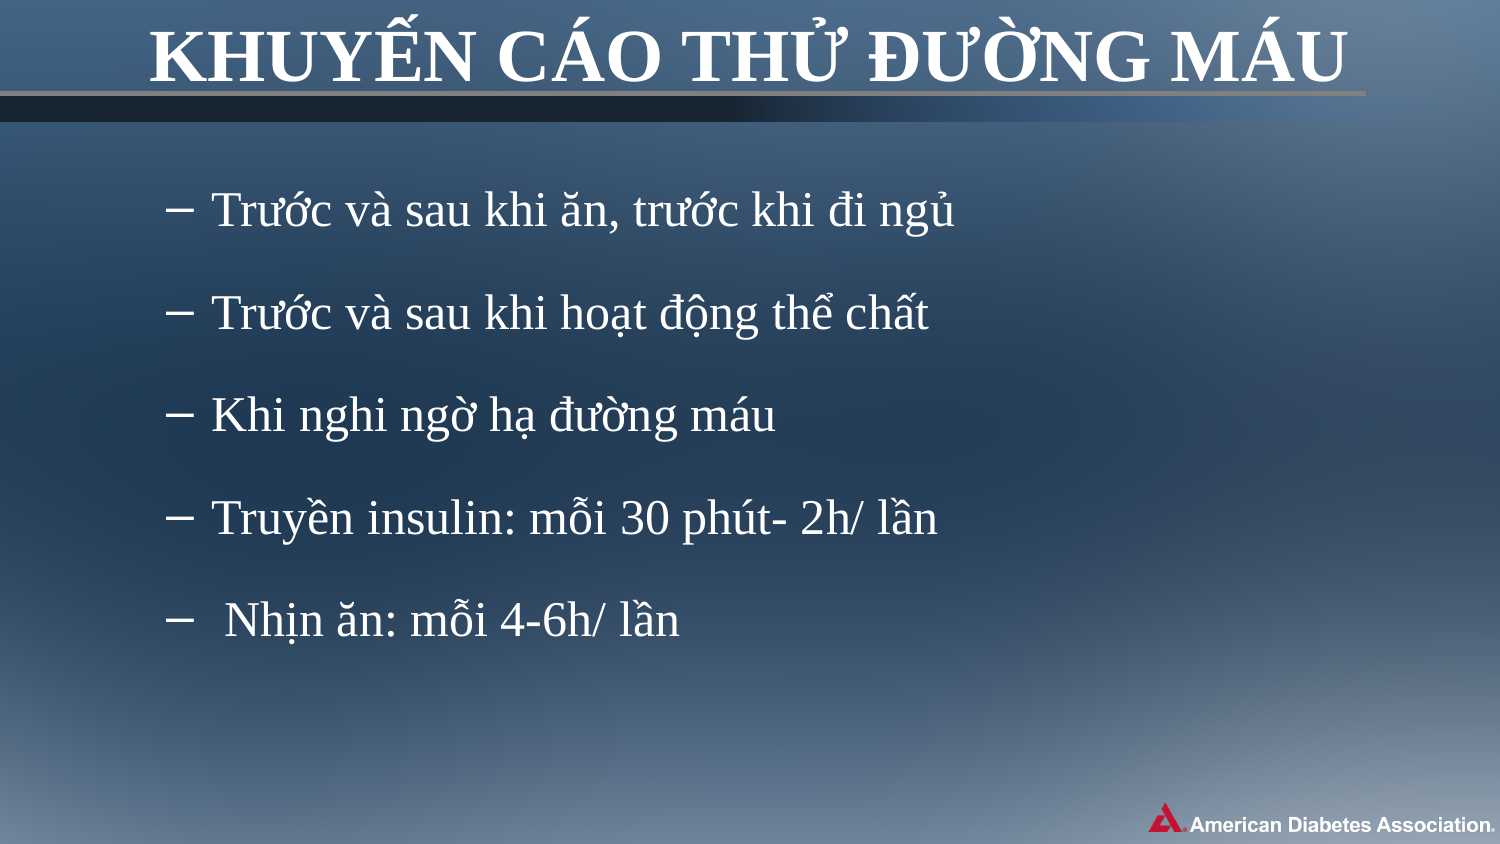

# KHUYẾN CÁO THỬ ĐƯỜNG MÁU
Trước và sau khi ăn, trước khi đi ngủ
Trước và sau khi hoạt động thể chất
Khi nghi ngờ hạ đường máu
Truyền insulin: mỗi 30 phút- 2h/ lần
 Nhịn ăn: mỗi 4-6h/ lần